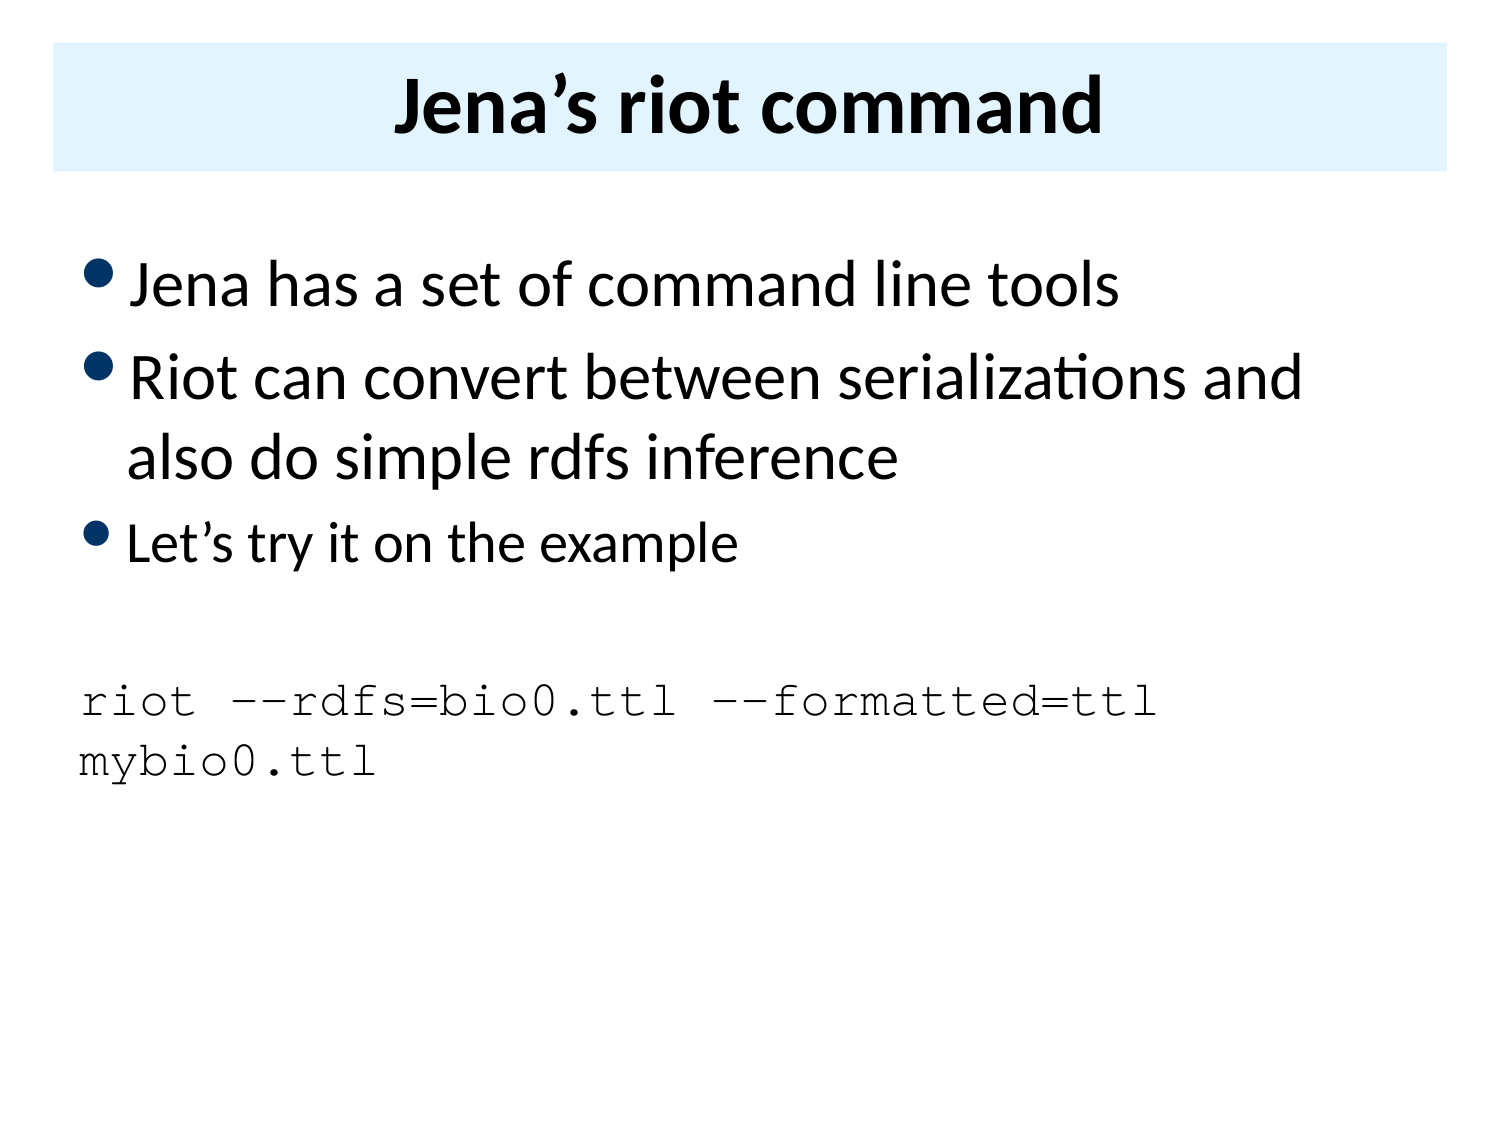

# Jena’s riot command
Jena has a set of command line tools
Riot can convert between serializations and also do simple rdfs inference
Let’s try it on the example

riot --rdfs=bio0.ttl --formatted=ttl mybio0.ttl